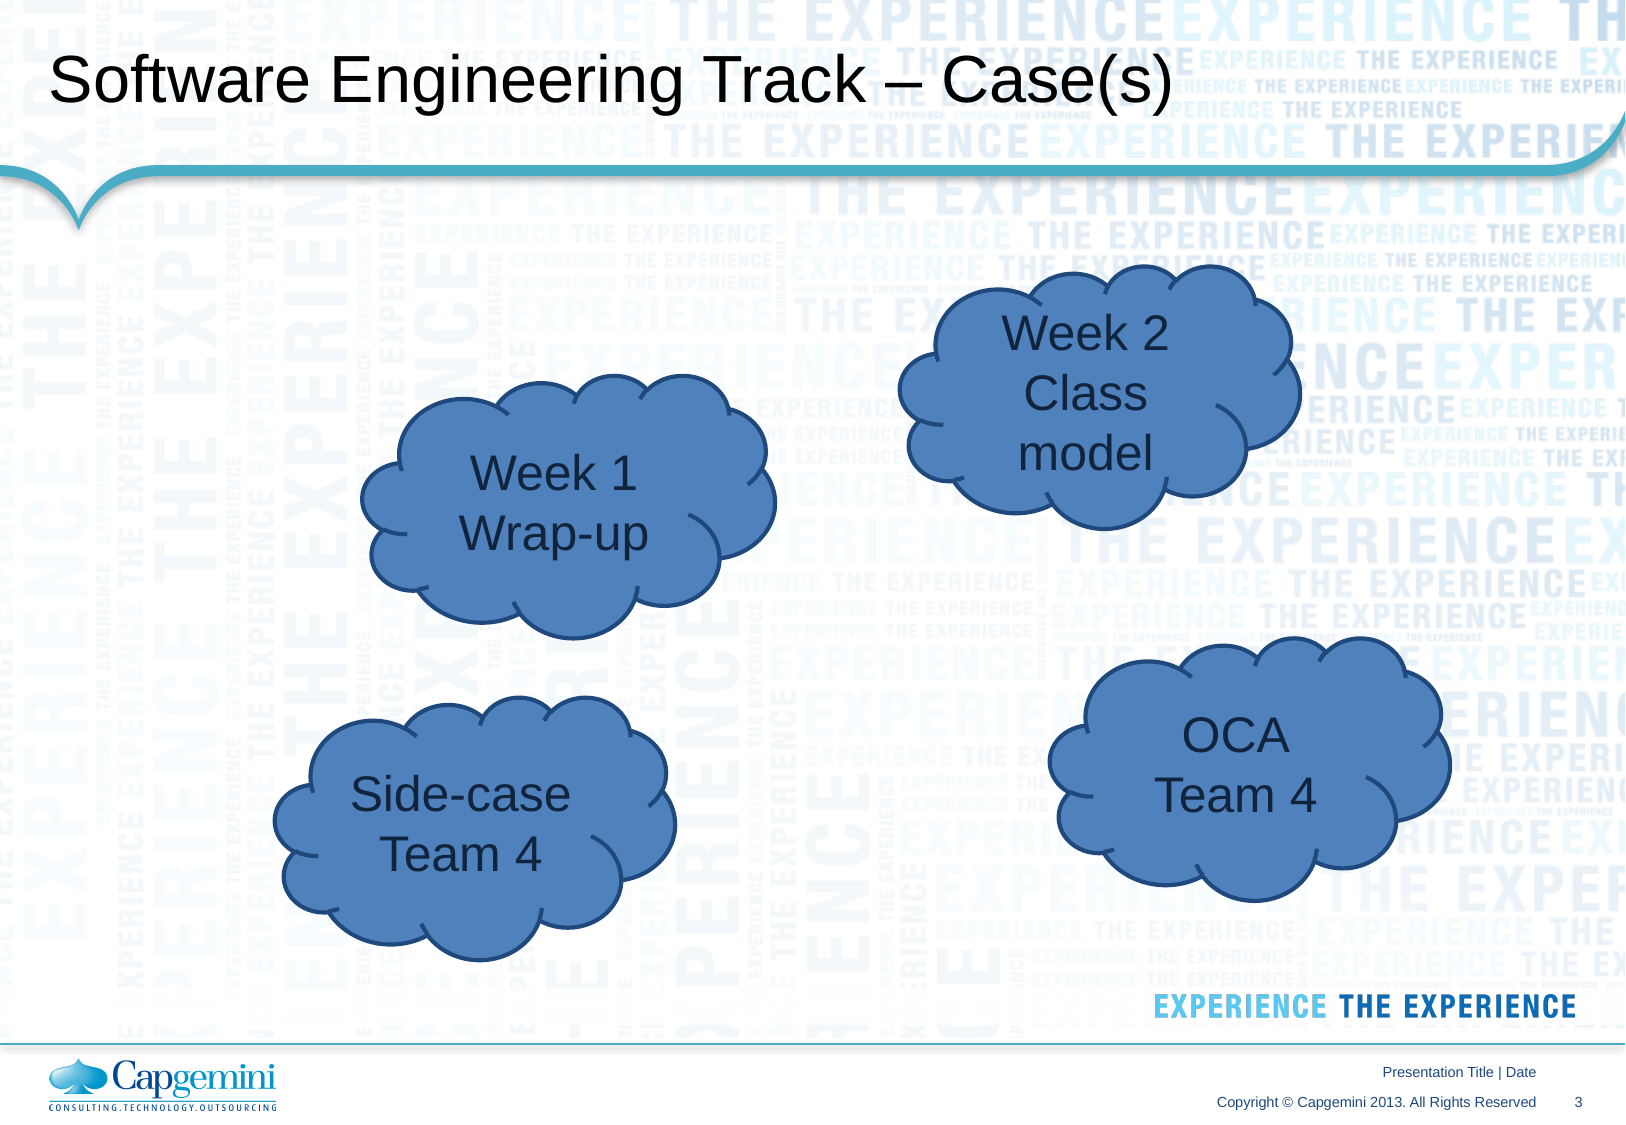

# Software Engineering Track – Case(s)

Week 2
Class model
Week 1
Wrap-up
OCA
Team 4
Side-case
Team 4